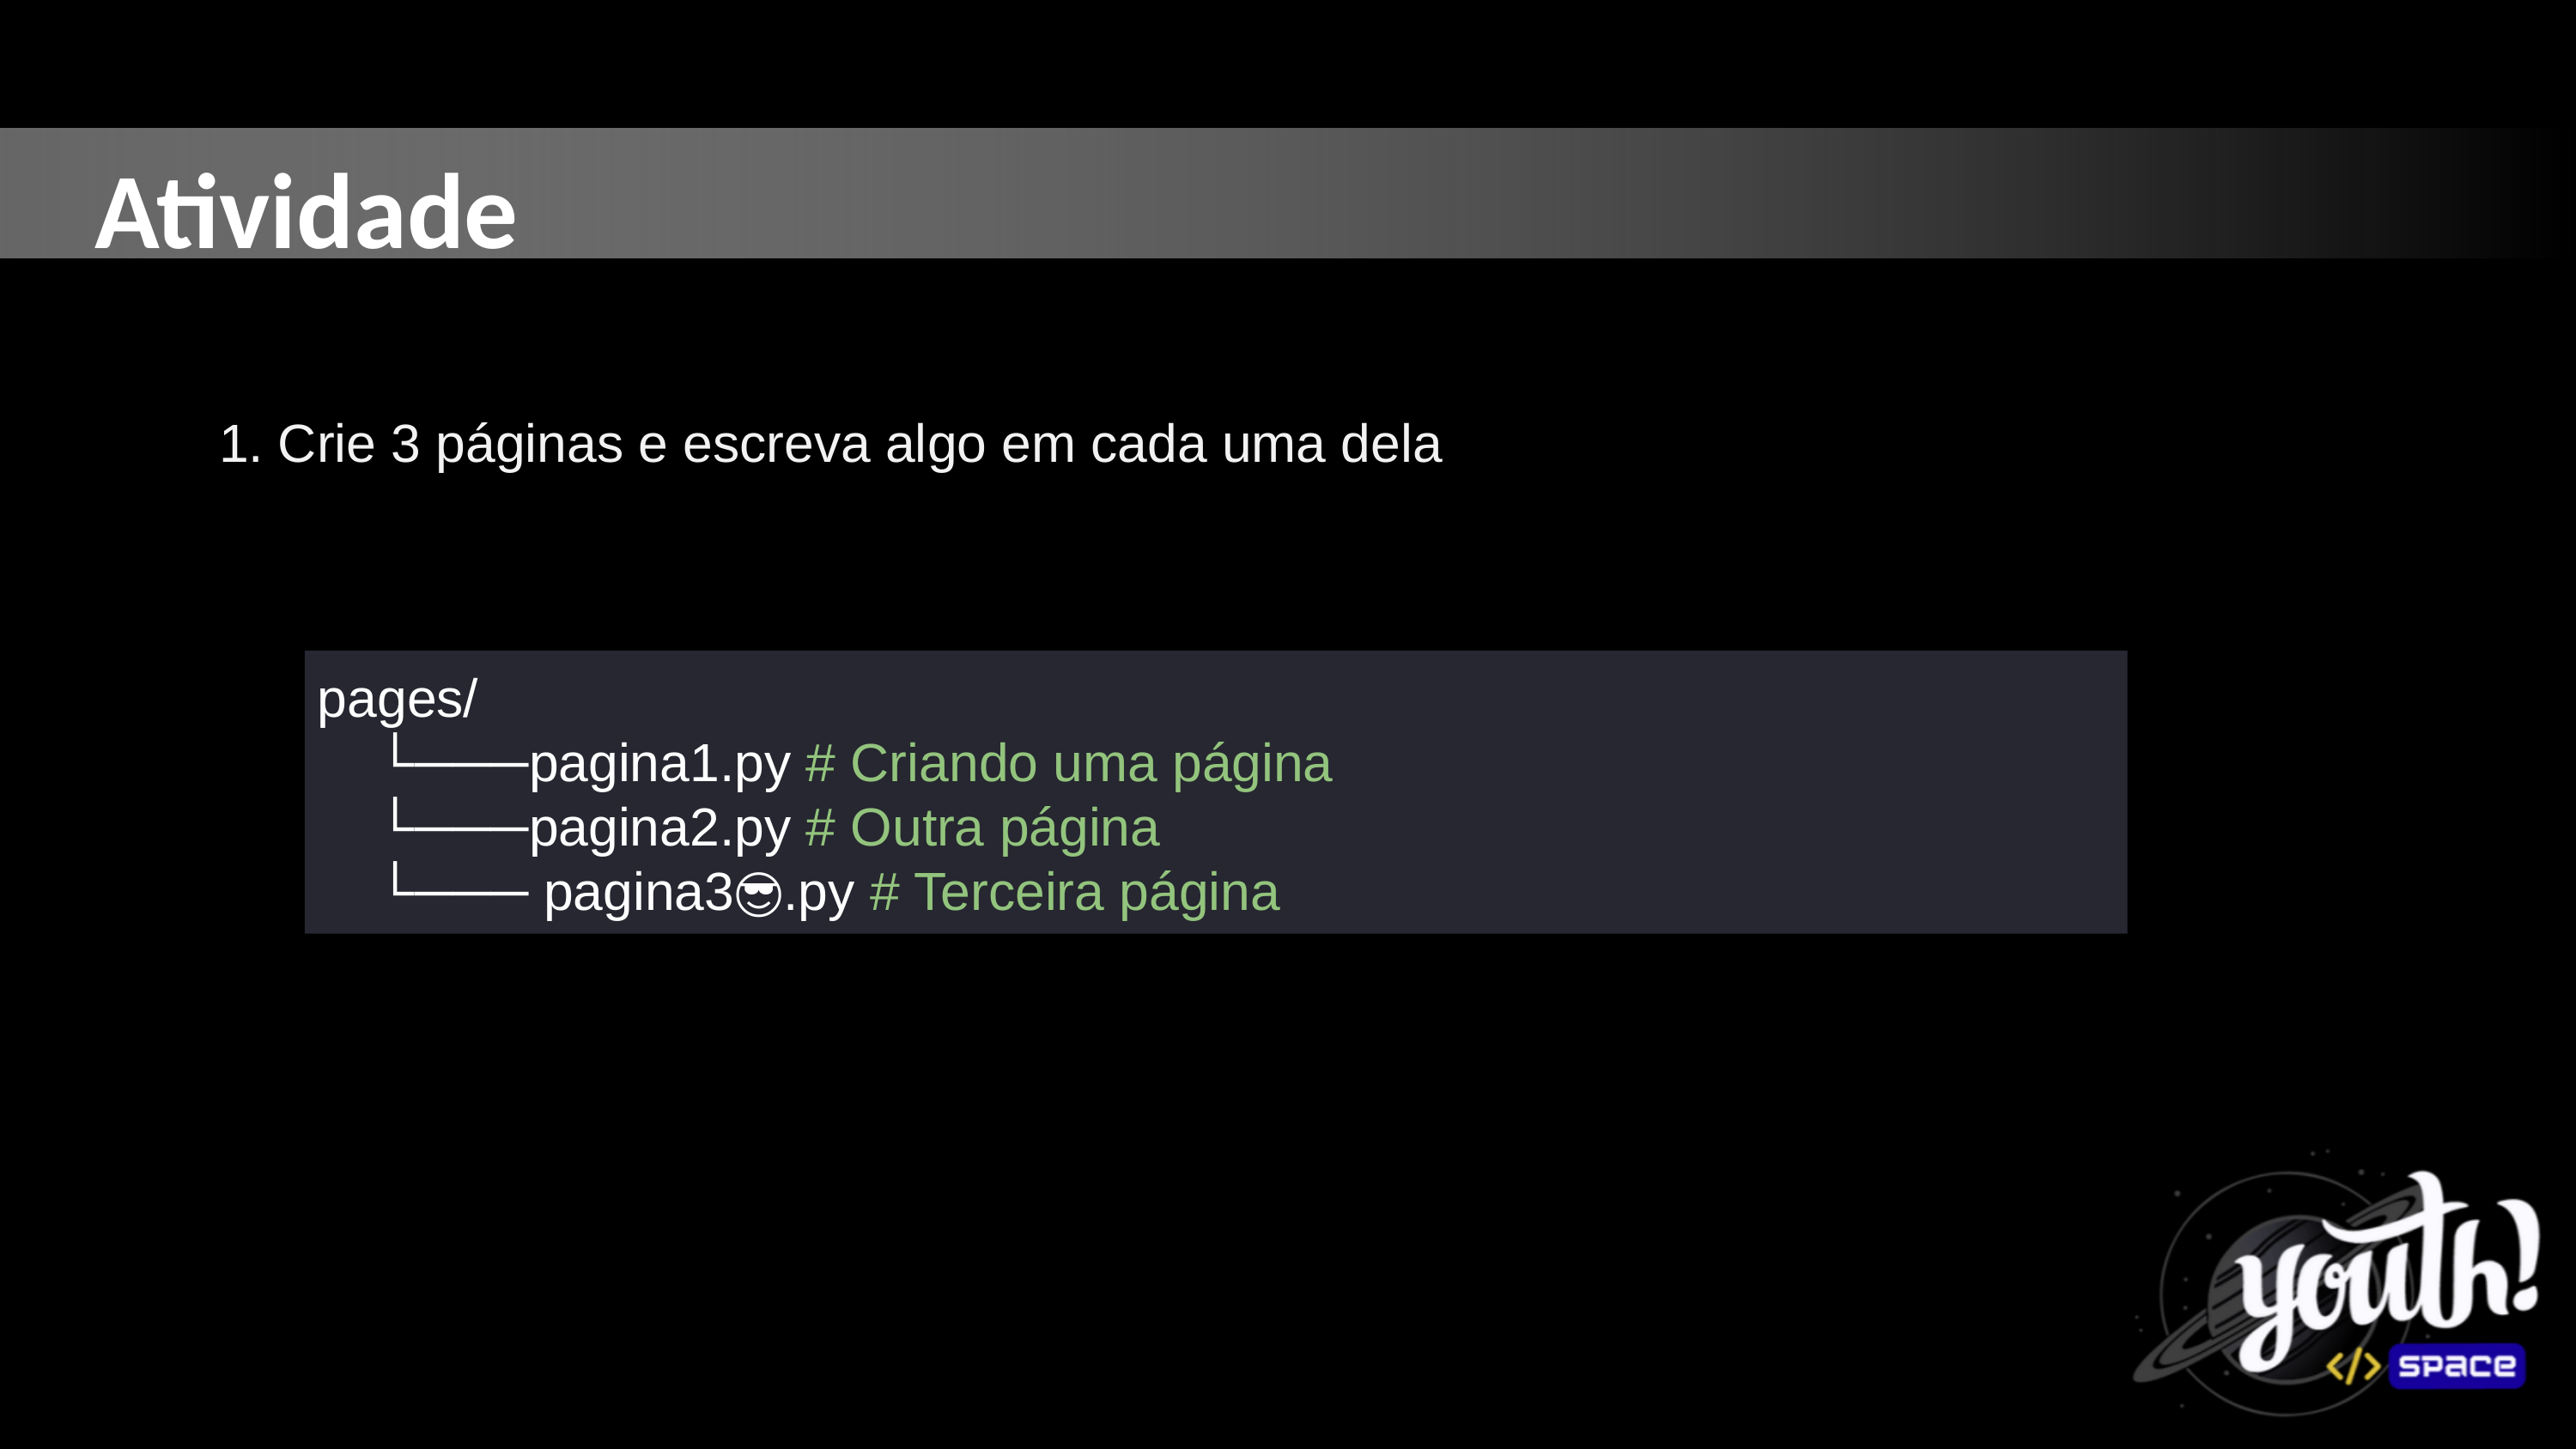

Atividade

Crie 3 páginas e escreva algo em cada uma dela
pages/
    └───pagina1.py # Criando uma página
    └───pagina2.py # Outra página
    └─── pagina3😎.py # Terceira página